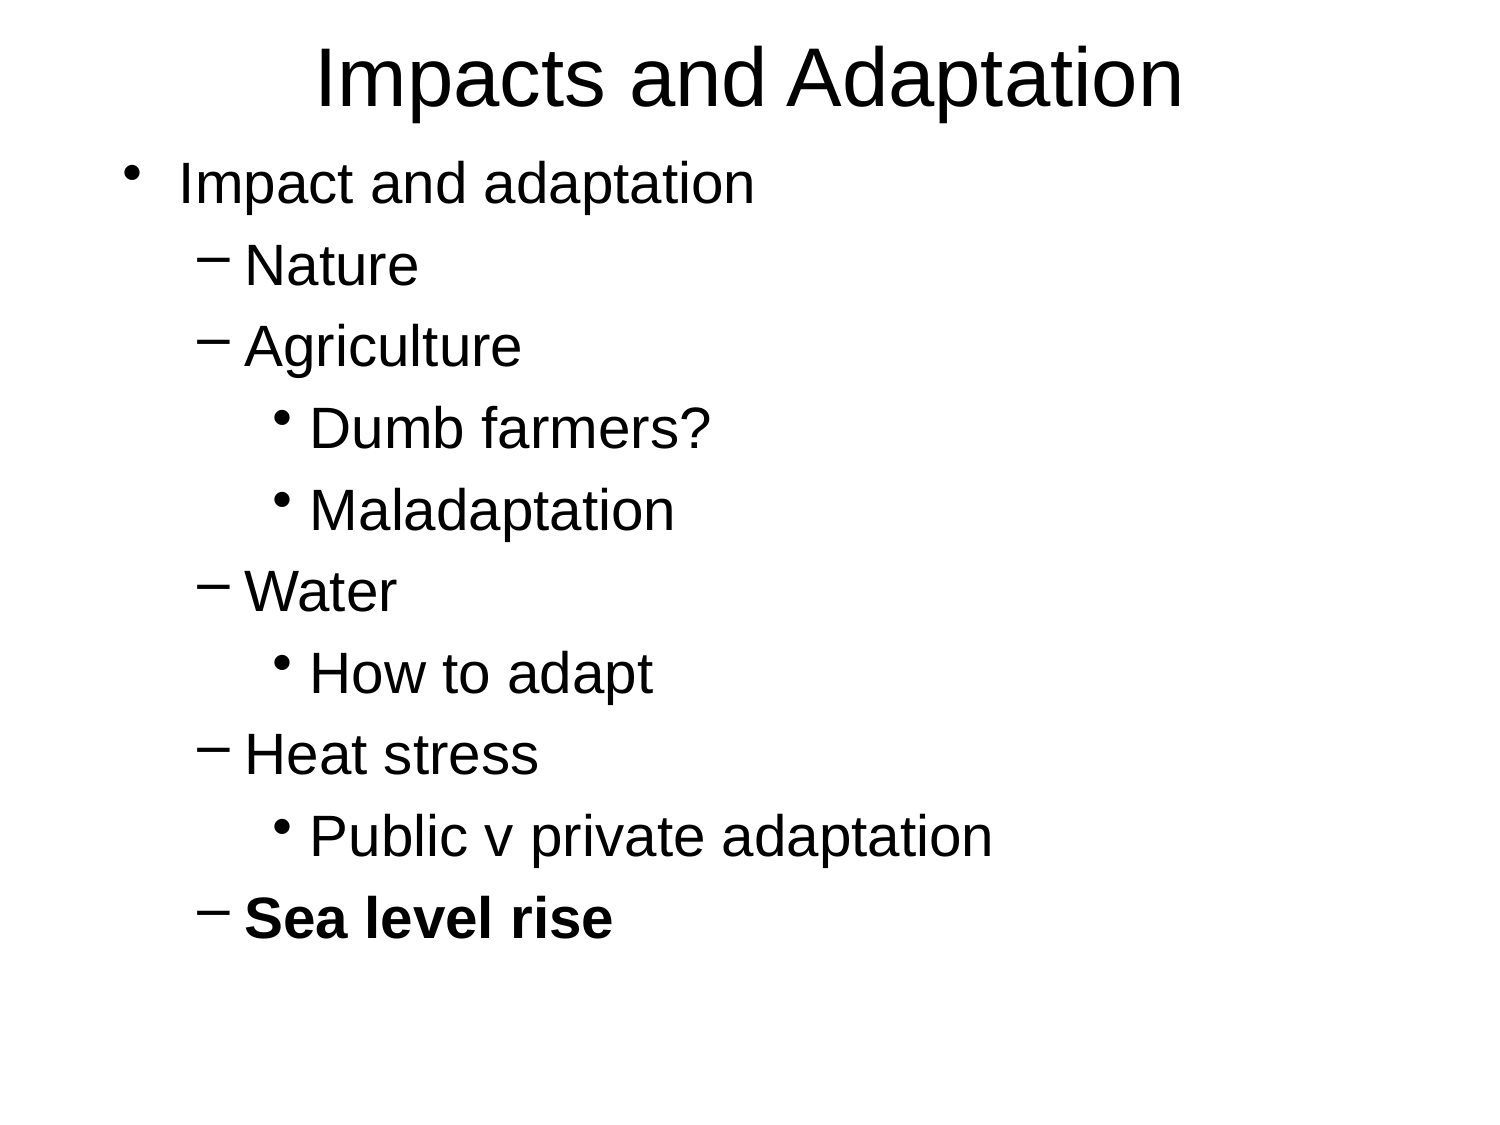

# Impacts and Adaptation
Impact and adaptation
Nature
Agriculture
Dumb farmers?
Maladaptation
Water
How to adapt
Heat stress
Public v private adaptation
Sea level rise